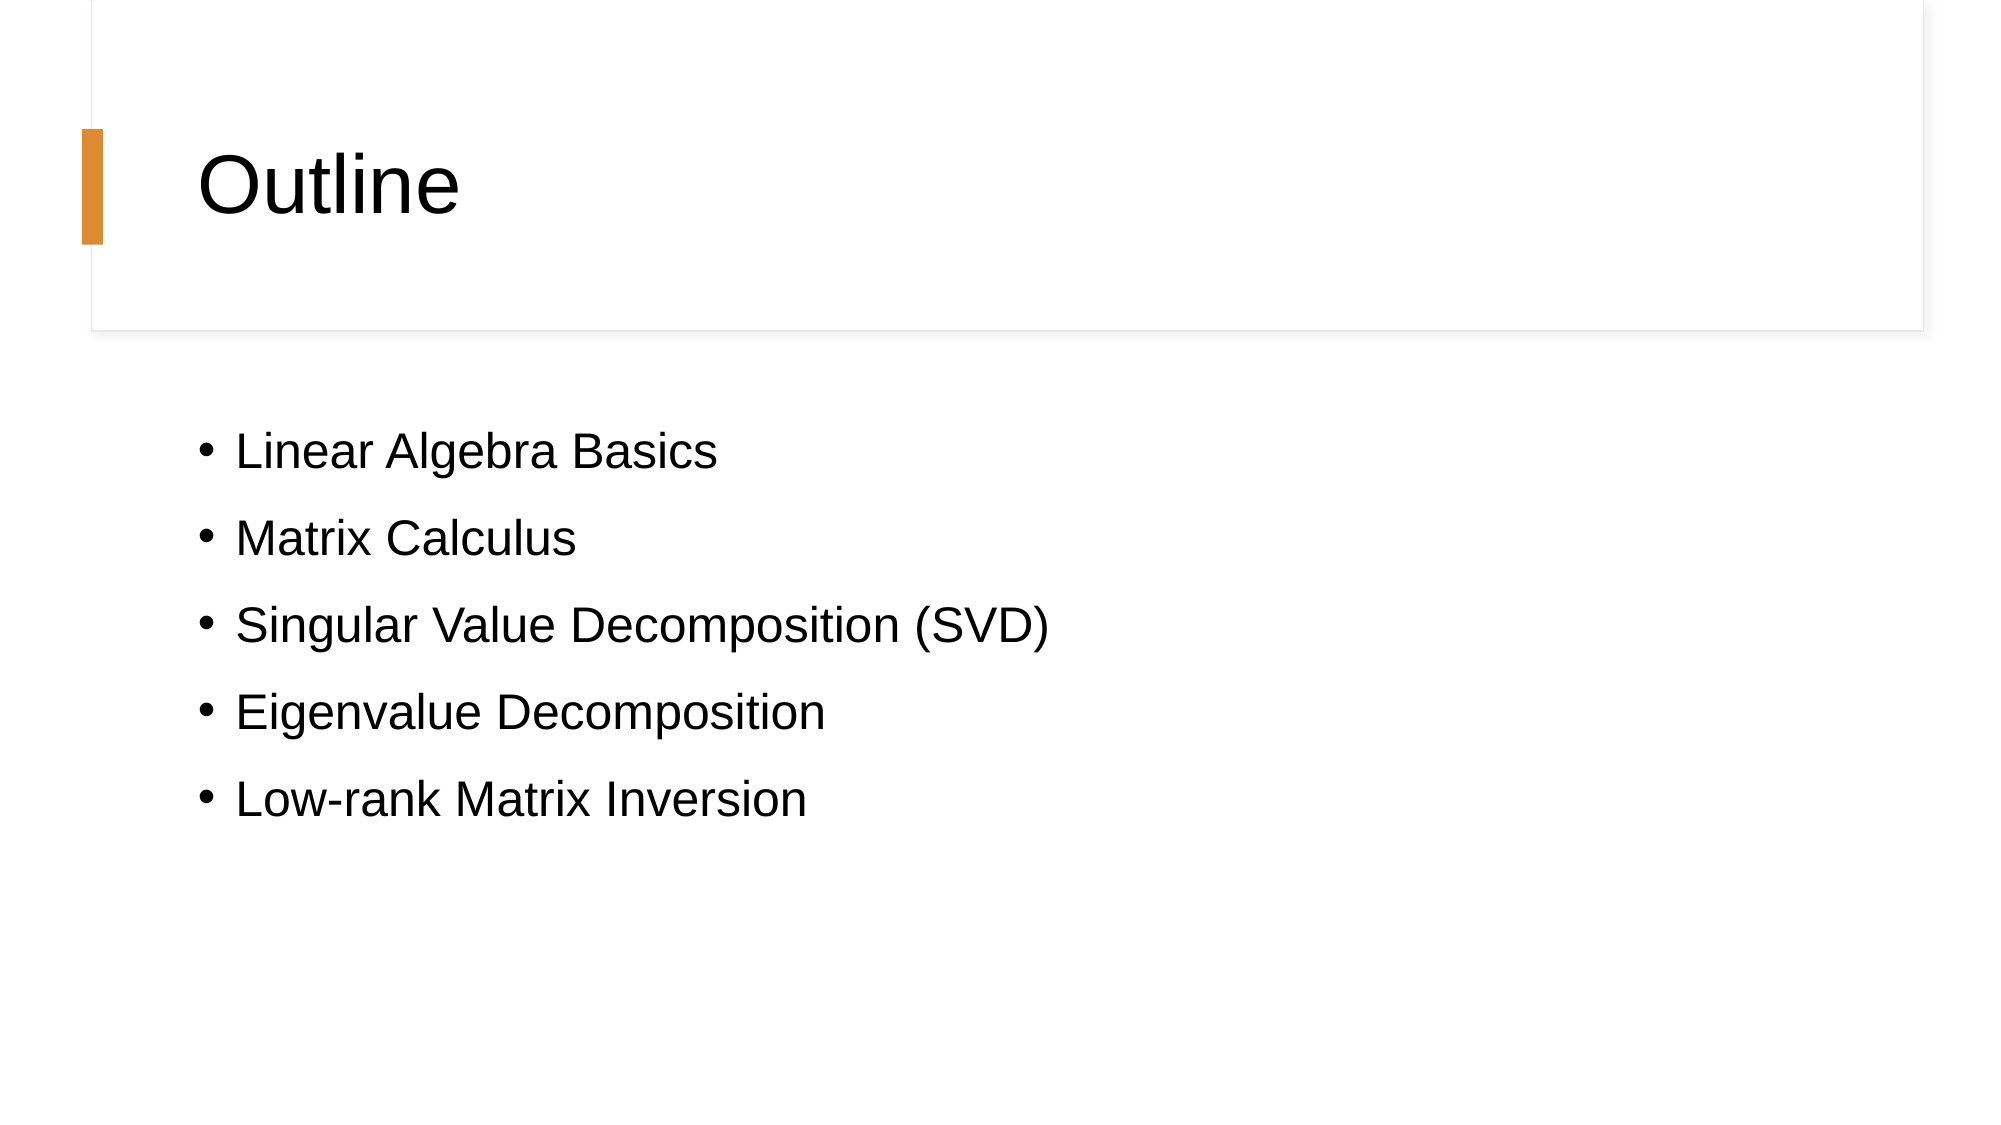

# Outline
Linear Algebra Basics
Matrix Calculus
Singular Value Decomposition (SVD)
Eigenvalue Decomposition
Low-rank Matrix Inversion